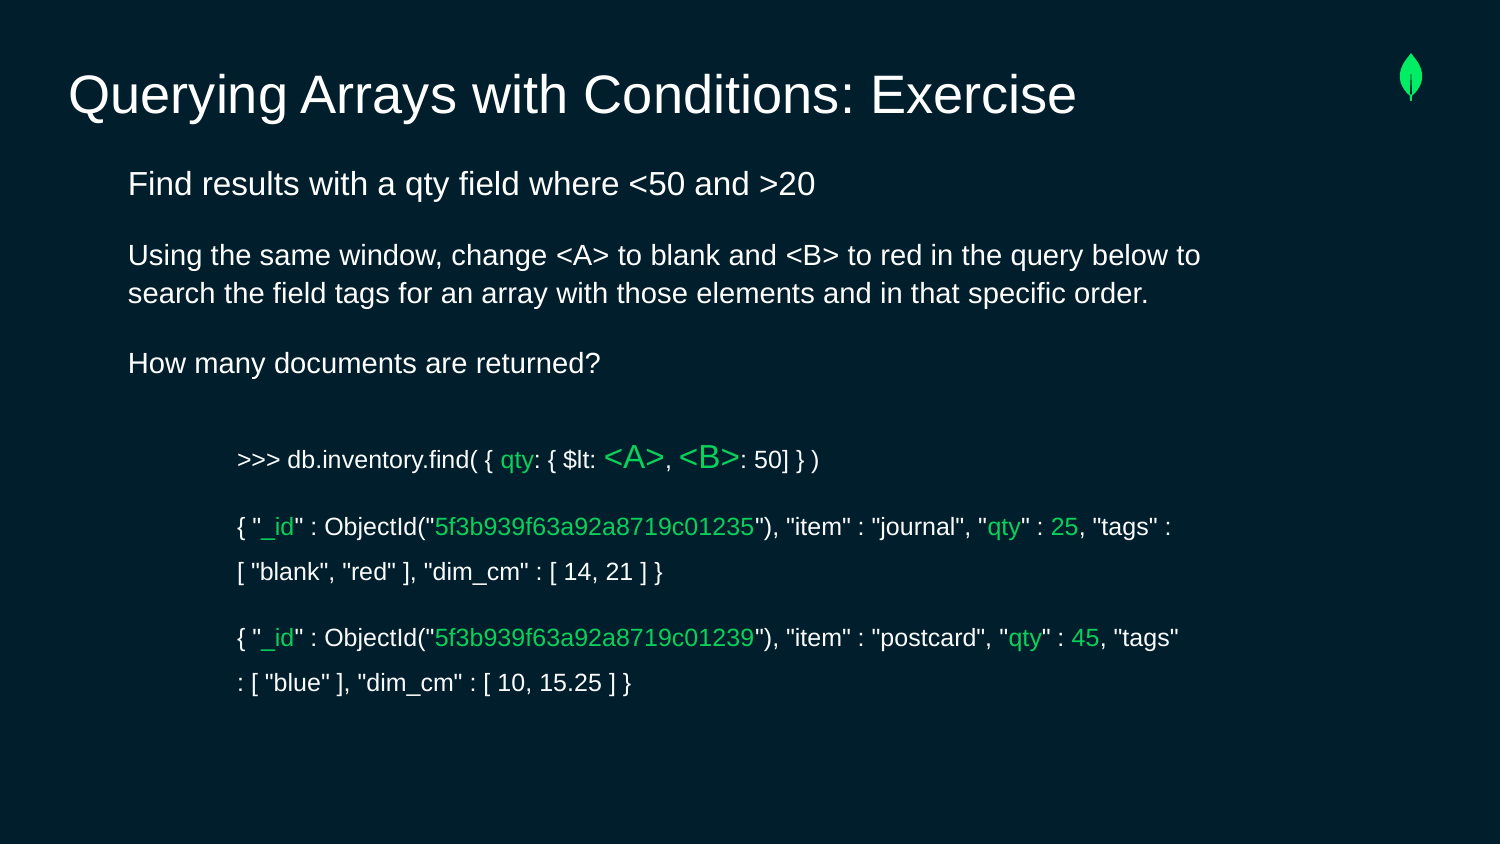

Querying Arrays with Conditions: Exercise
Find results with a qty field where <50 and >20
Using the same window, change <A> to blank and <B> to red in the query below to search the field tags for an array with those elements and in that specific order.
How many documents are returned?
>>> db.inventory.find( { qty: { $lt: <A>, <B>: 50] } )
{ "_id" : ObjectId("5f3b939f63a92a8719c01235"), "item" : "journal", "qty" : 25, "tags" : [ "blank", "red" ], "dim_cm" : [ 14, 21 ] }
{ "_id" : ObjectId("5f3b939f63a92a8719c01239"), "item" : "postcard", "qty" : 45, "tags" : [ "blue" ], "dim_cm" : [ 10, 15.25 ] }